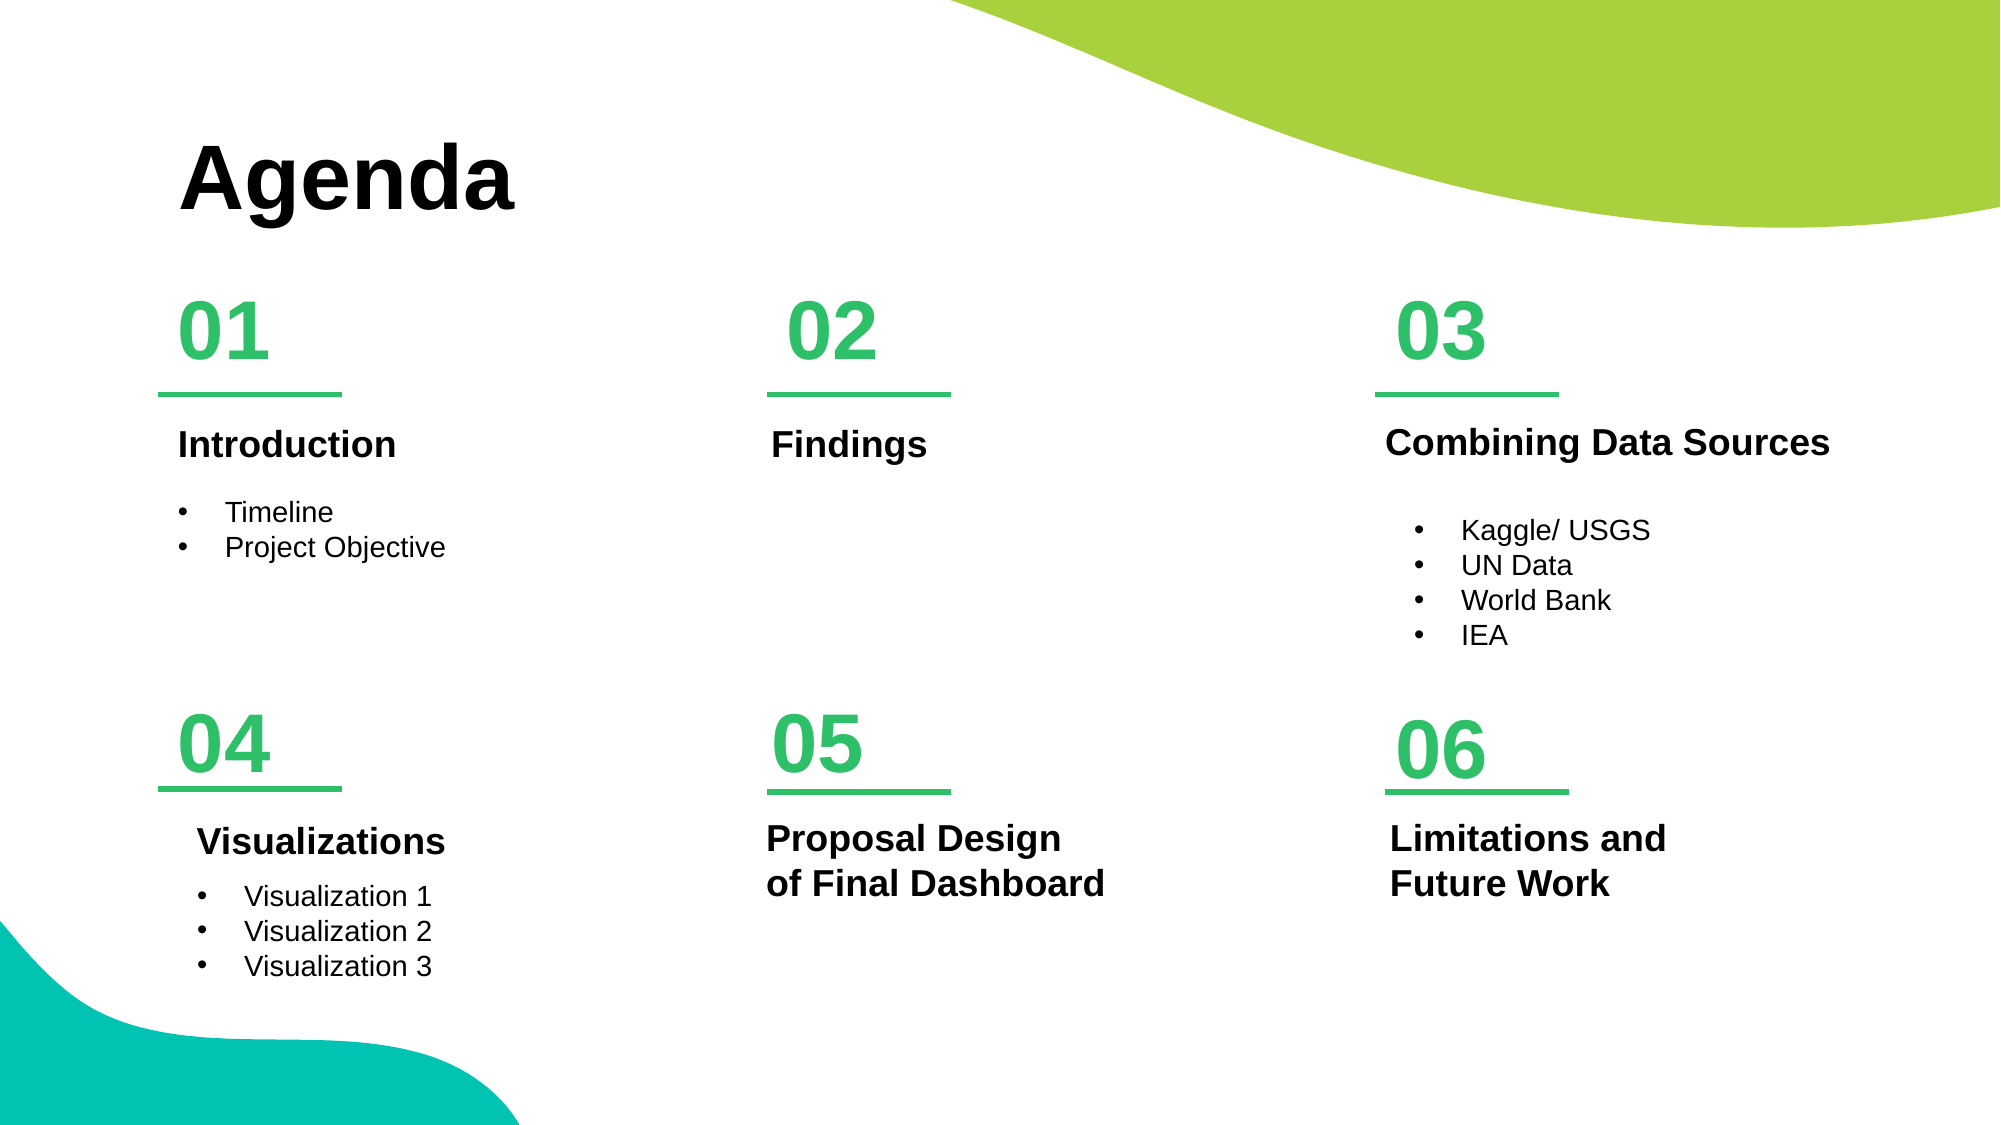

Agenda
# 01
02
03

Combining Data Sources

Introduction
Findings
Timeline
Project Objective
Kaggle/ USGS
UN Data
World Bank
IEA

05
04
06

Proposal Design of Final Dashboard

Limitations and Future Work

Visualizations

Visualization 1
Visualization 2
Visualization 3